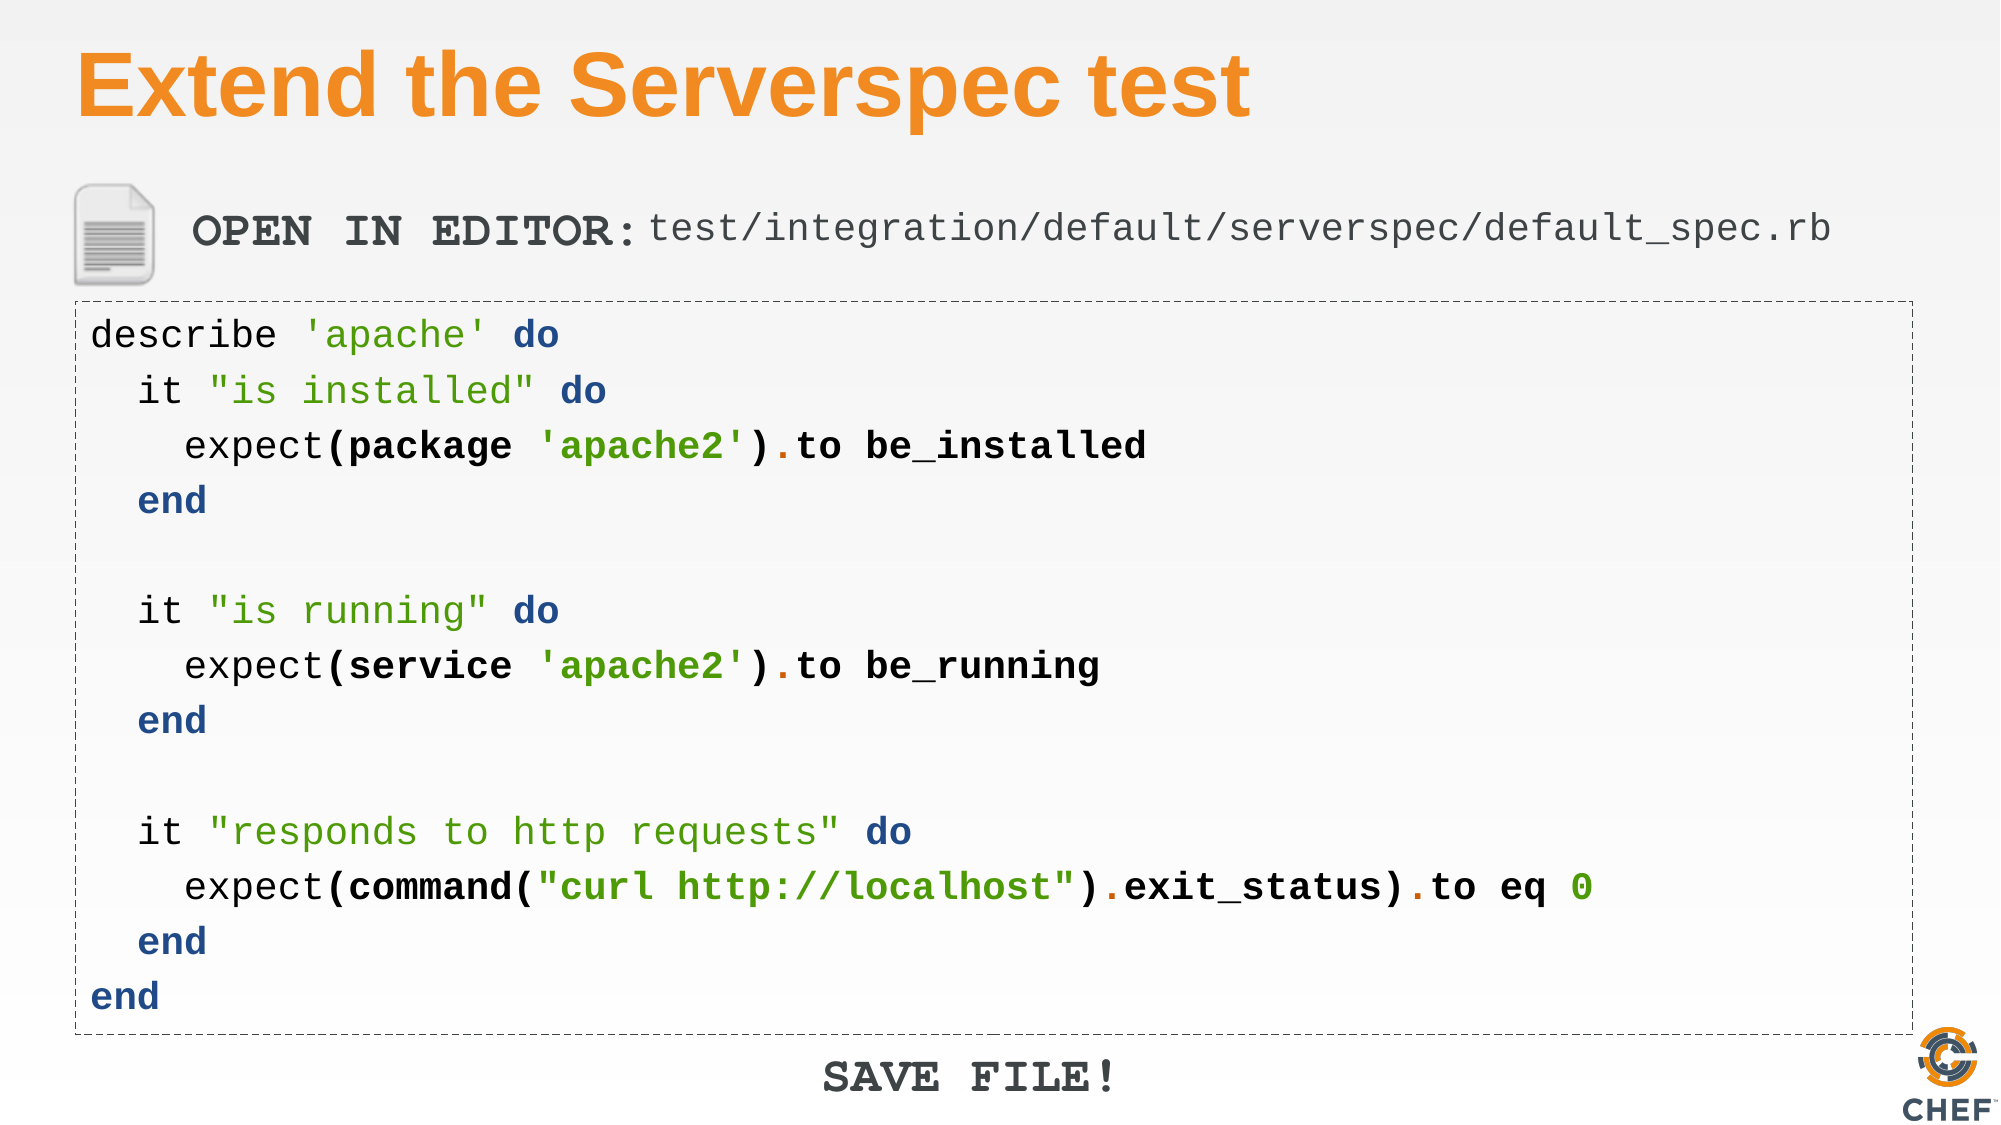

# Extend the Serverspec test
test/integration/default/serverspec/default_spec.rb
describe 'apache' do
  it "is installed" do
    expect(package 'apache2').to be_installed
  end

  it "is running" do
    expect(service 'apache2').to be_running
  end

  it "responds to http requests" do
    expect(command("curl http://localhost").exit_status).to eq 0
  end
end